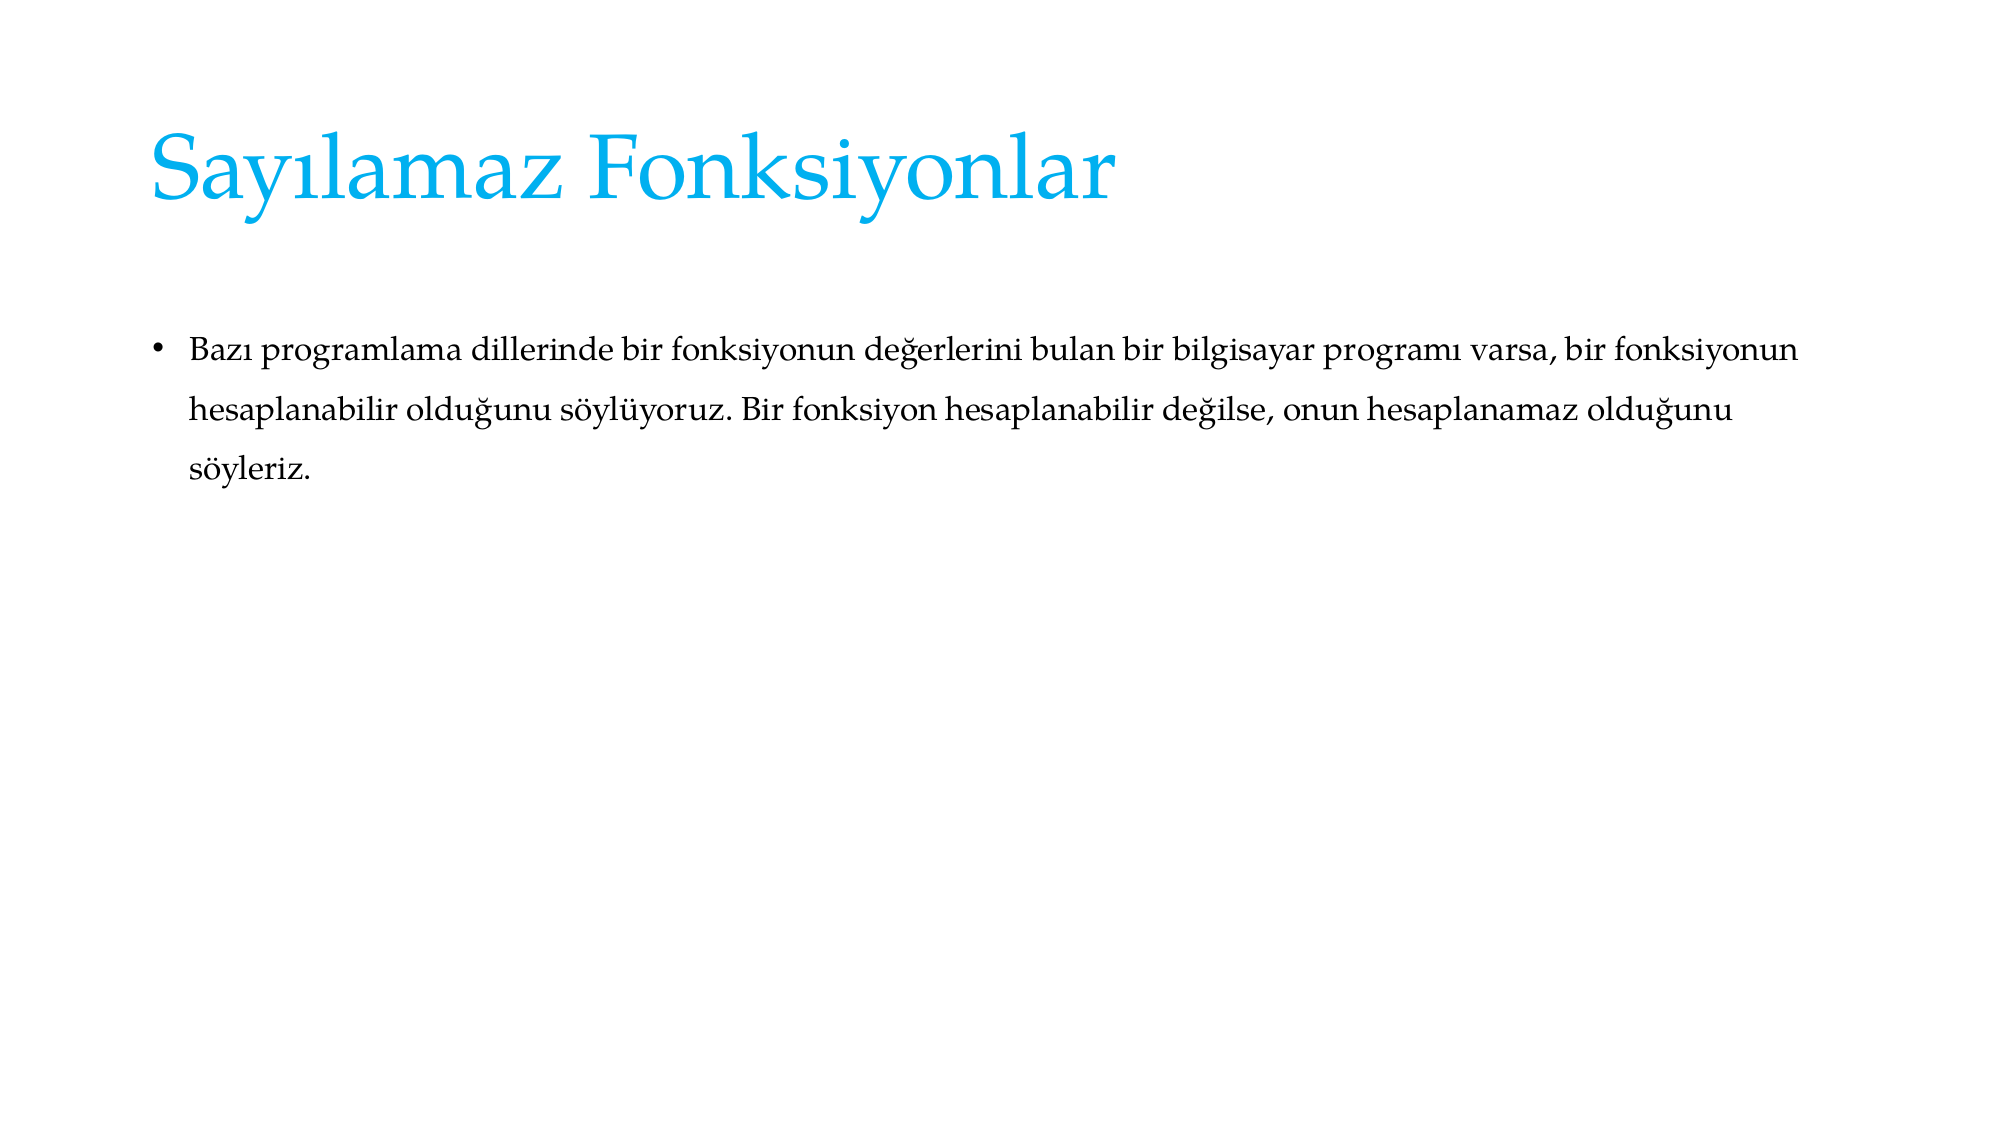

# Sayılamaz Fonksiyonlar
Bazı programlama dillerinde bir fonksiyonun değerlerini bulan bir bilgisayar programı varsa, bir fonksiyonun hesaplanabilir olduğunu söylüyoruz. Bir fonksiyon hesaplanabilir değilse, onun hesaplanamaz olduğunu söyleriz.